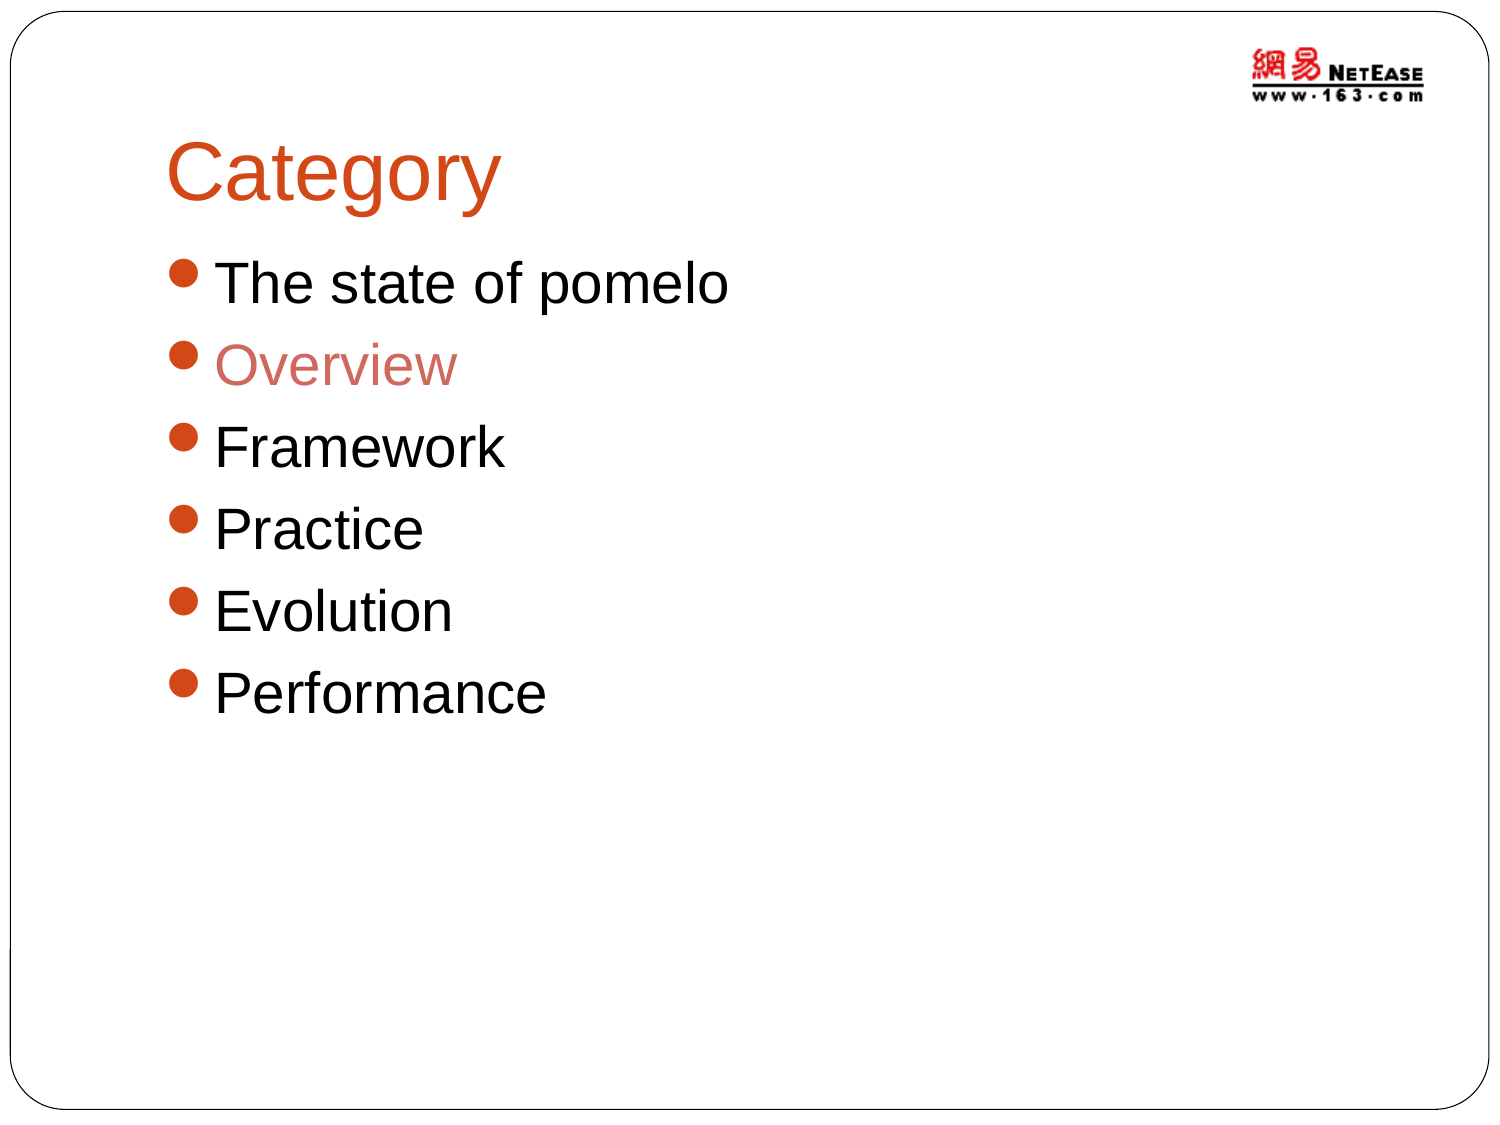

# Category
The state of pomelo
Overview
Framework
Practice
Evolution
Performance